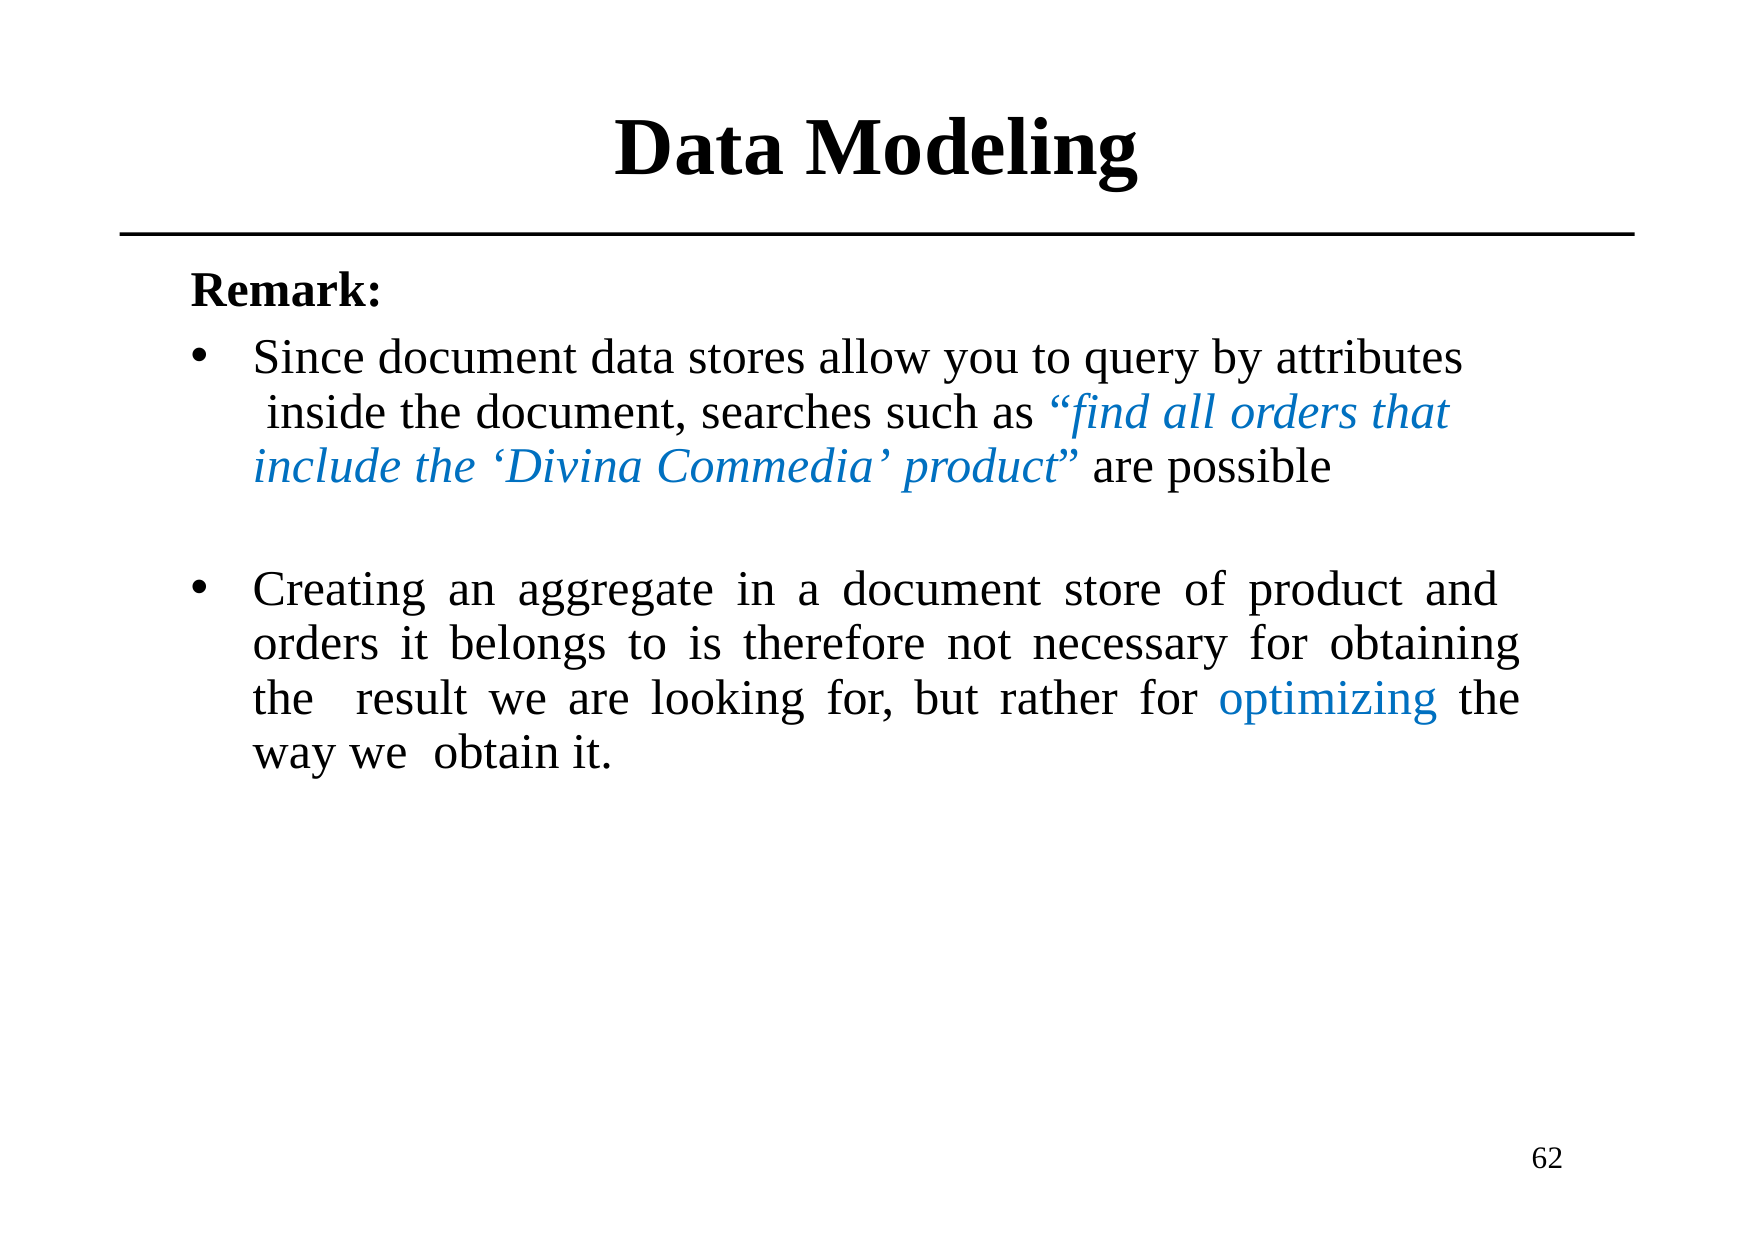

# Data Modeling

Remark:
Since document data stores allow you to query by attributes  inside the document, searches such as “find all orders that  include the ‘Divina Commedia’ product” are possible

Creating an aggregate in a document store of product and  orders it belongs to is therefore not necessary for obtaining the  result we are looking for, but rather for optimizing the way we  obtain it.
62